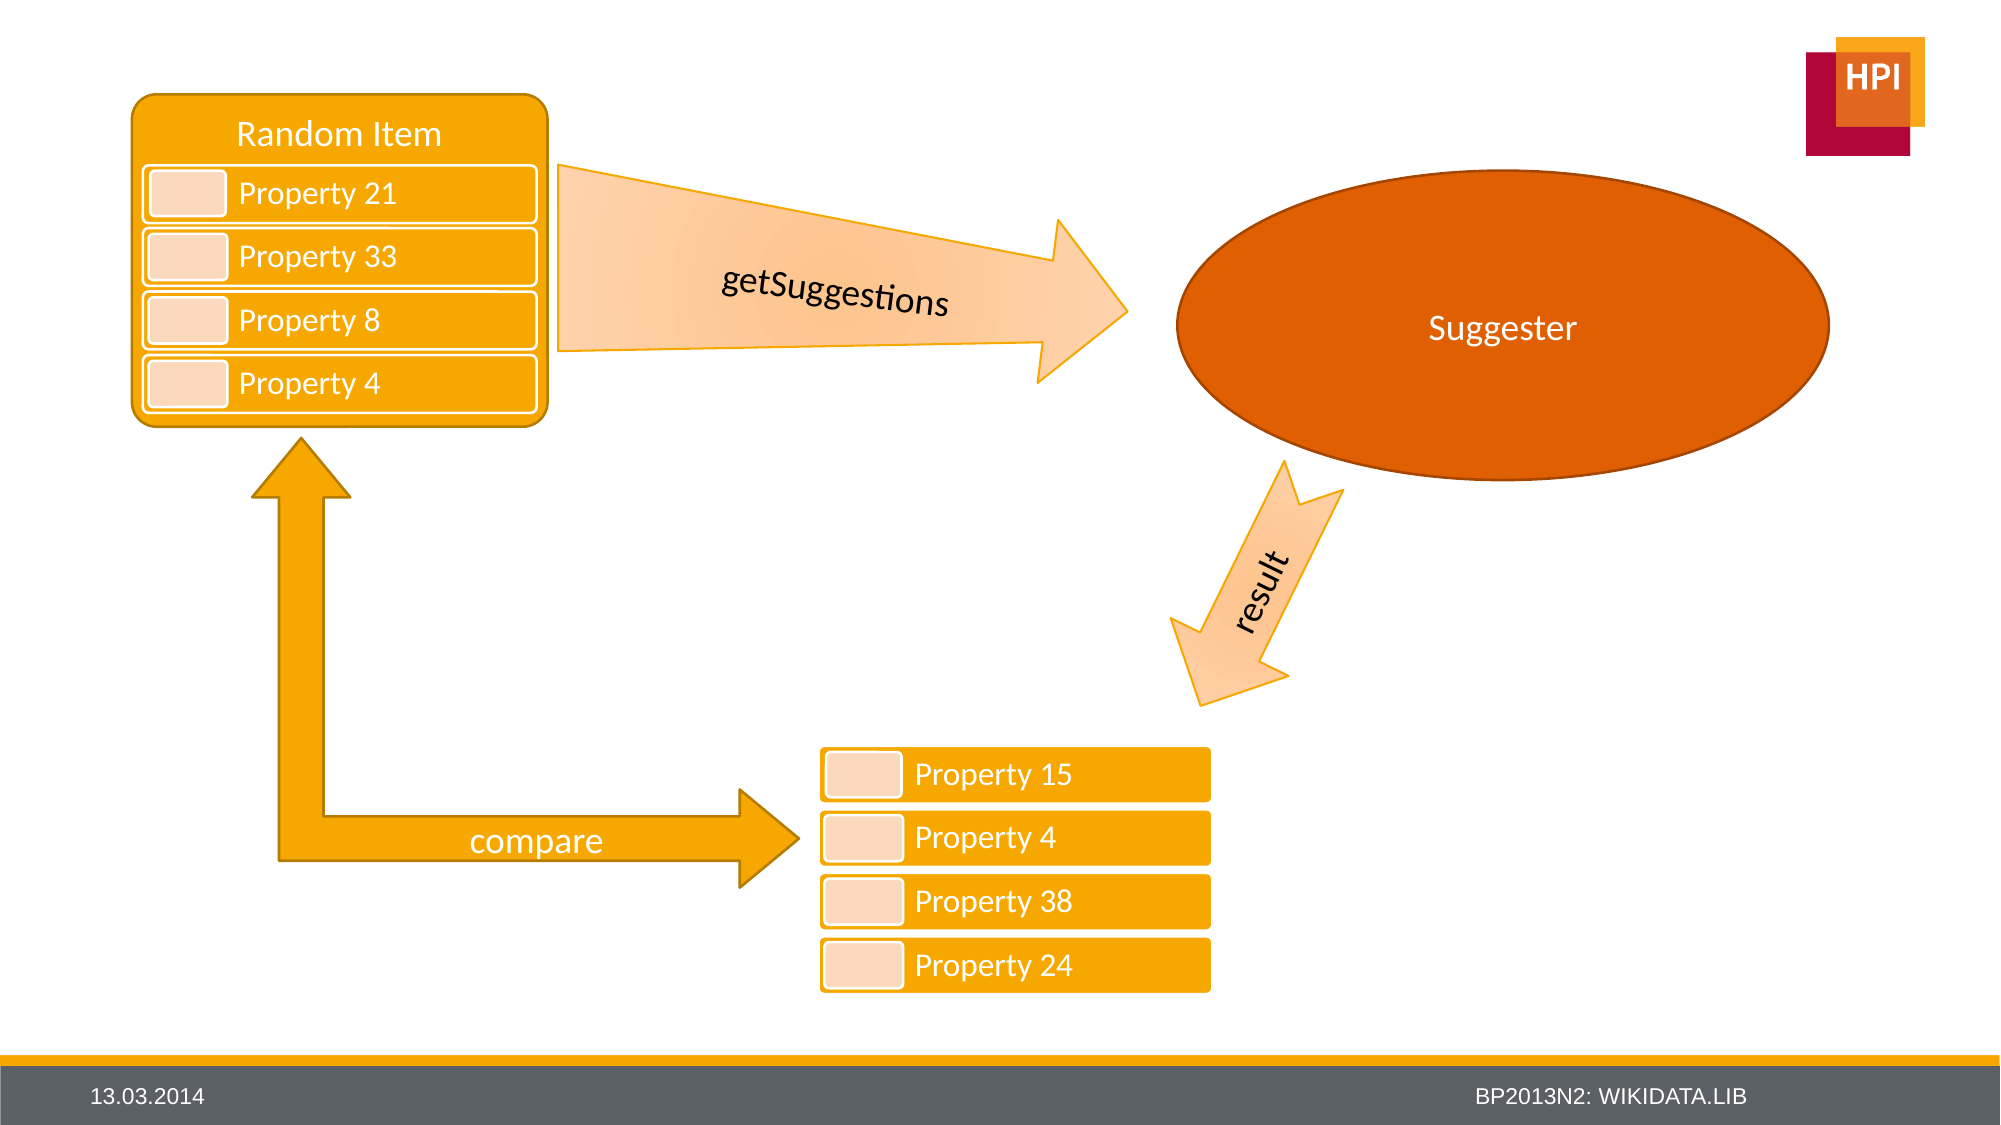

Random Item
Property 21
Property 33
Property 8
Property 4
Suggester
getSuggestions
compare
result
Property 15
Property 4
Property 38
Property 24
13.03.2014
BP2013N2: WIKIDATA.LIB